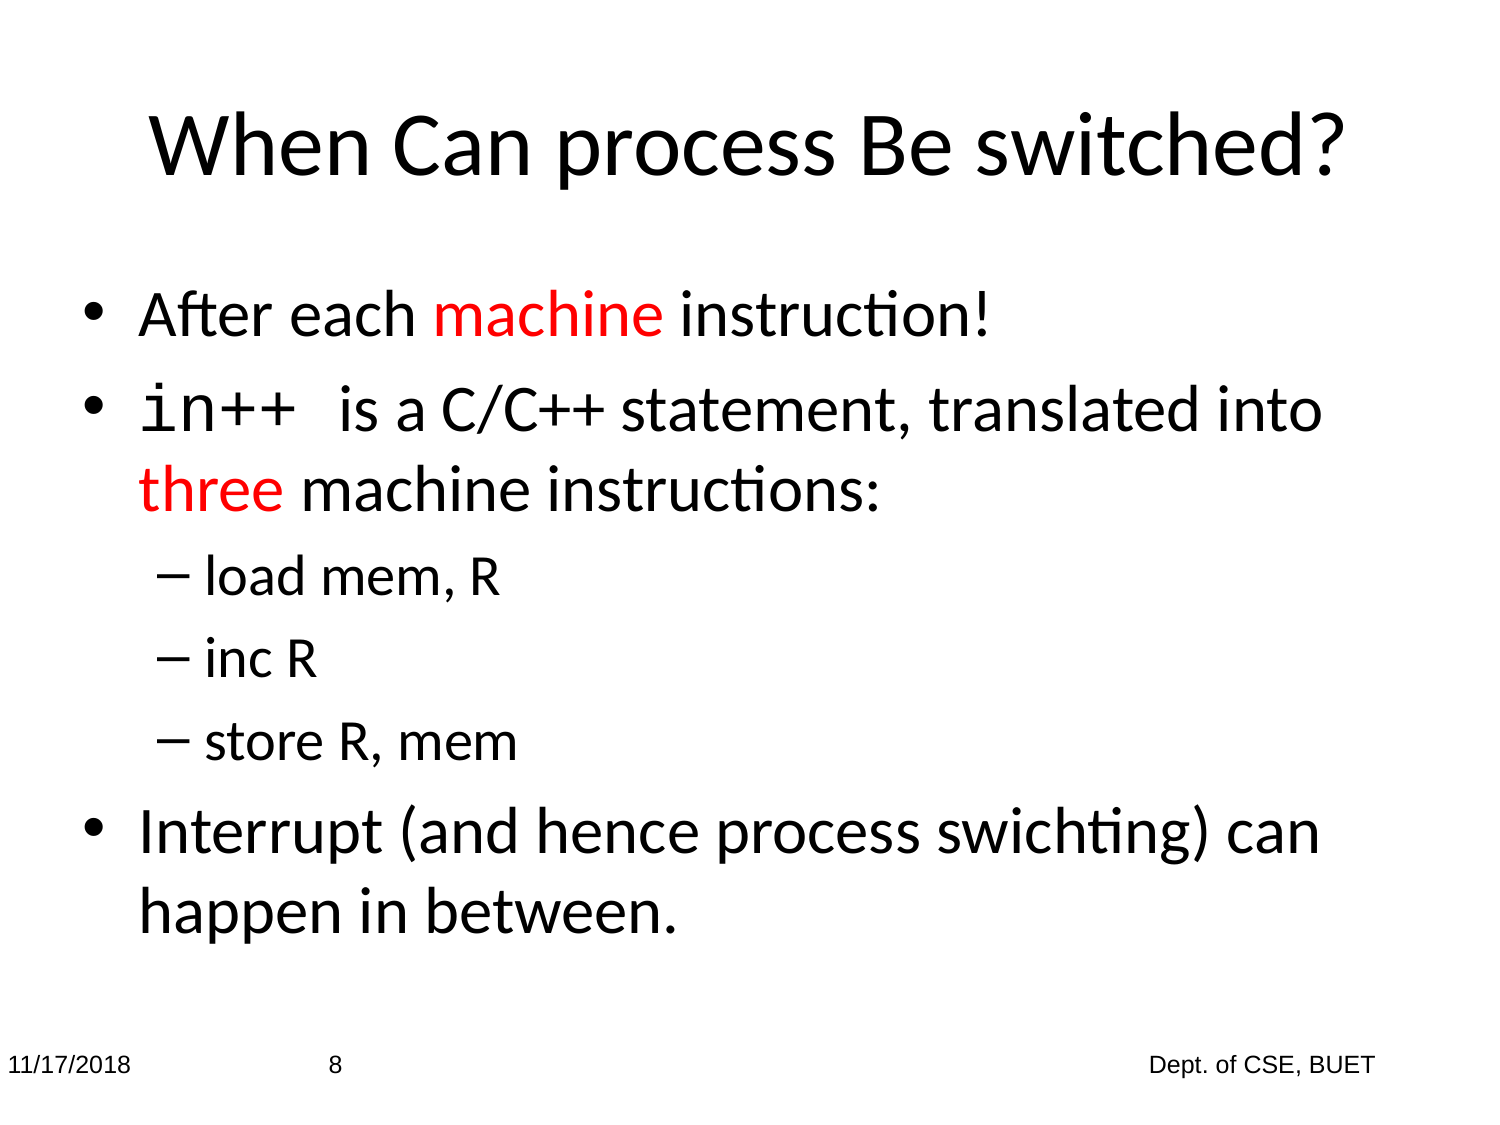

# When Can process Be switched?
After each machine instruction!
in++ is a C/C++ statement, translated into three machine instructions:
load mem, R
inc R
store R, mem
Interrupt (and hence process swichting) can happen in between.
11/17/2018
8
Dept. of CSE, BUET